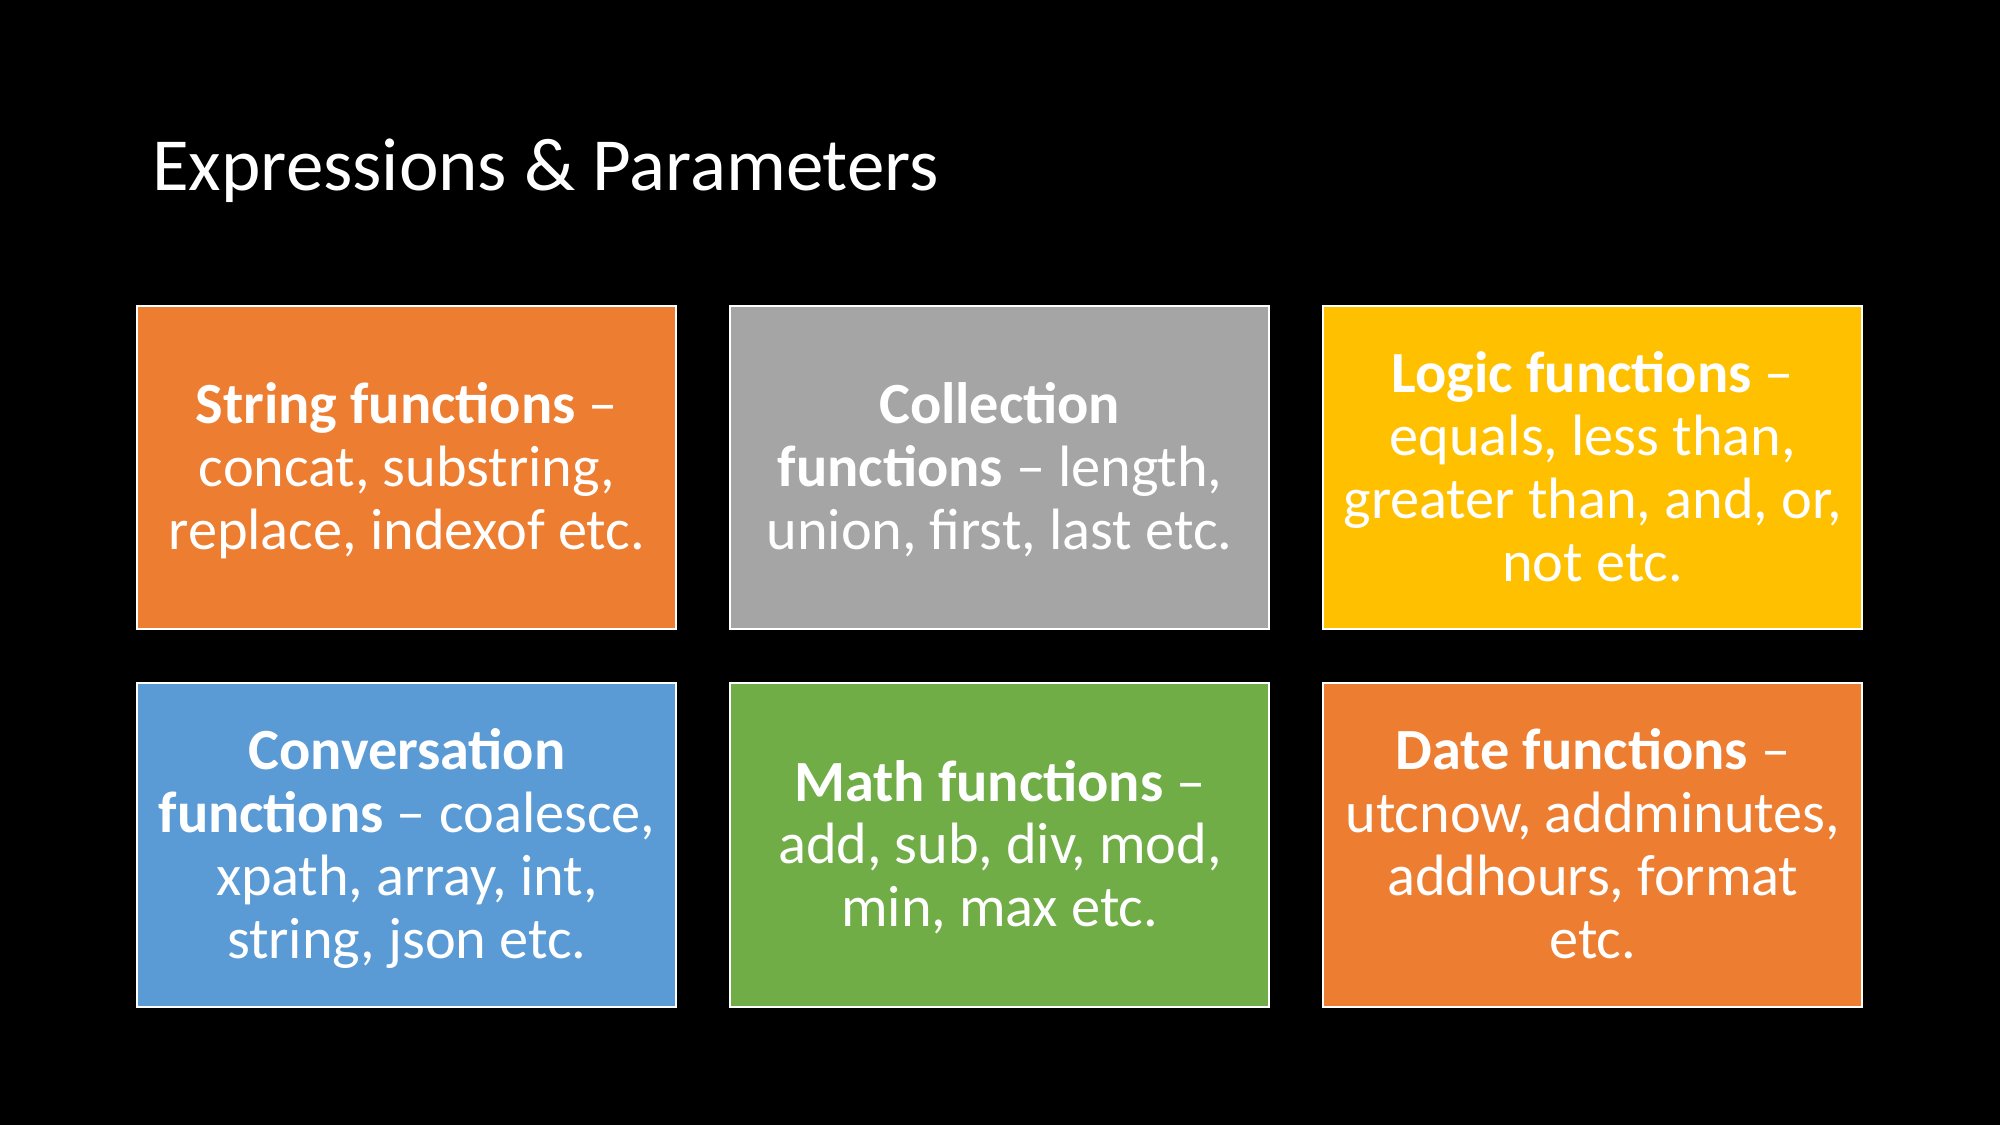

# Expressions & Parameters
String functions – concat, substring, replace, indexof etc.
Collection functions – length, union, first, last etc.
Logic functions – equals, less than, greater than, and, or, not etc.
Conversation functions – coalesce, xpath, array, int, string, json etc.
Math functions – add, sub, div, mod, min, max etc.
Date functions – utcnow, addminutes, addhours, format etc.